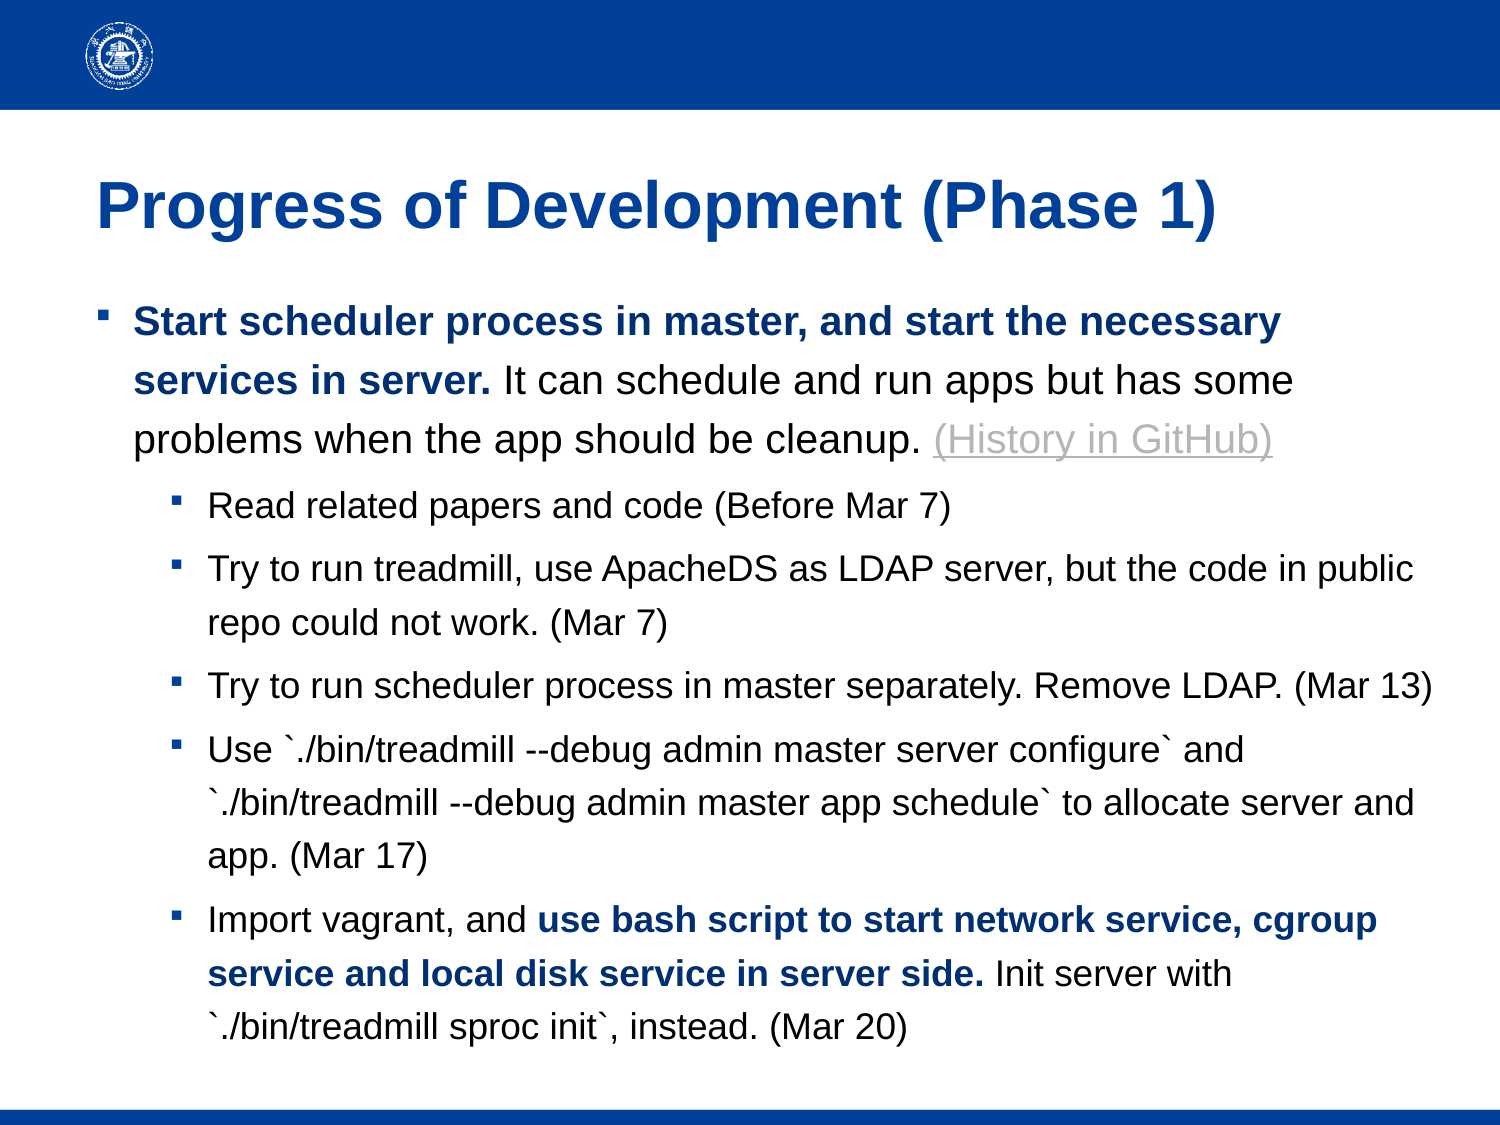

# Progress of Development (Phase 1)
Start scheduler process in master, and start the necessary services in server. It can schedule and run apps but has some problems when the app should be cleanup. (History in GitHub)
Read related papers and code (Before Mar 7)
Try to run treadmill, use ApacheDS as LDAP server, but the code in public repo could not work. (Mar 7)
Try to run scheduler process in master separately. Remove LDAP. (Mar 13)
Use `./bin/treadmill --debug admin master server configure` and `./bin/treadmill --debug admin master app schedule` to allocate server and app. (Mar 17)
Import vagrant, and use bash script to start network service, cgroup service and local disk service in server side. Init server with `./bin/treadmill sproc init`, instead. (Mar 20)